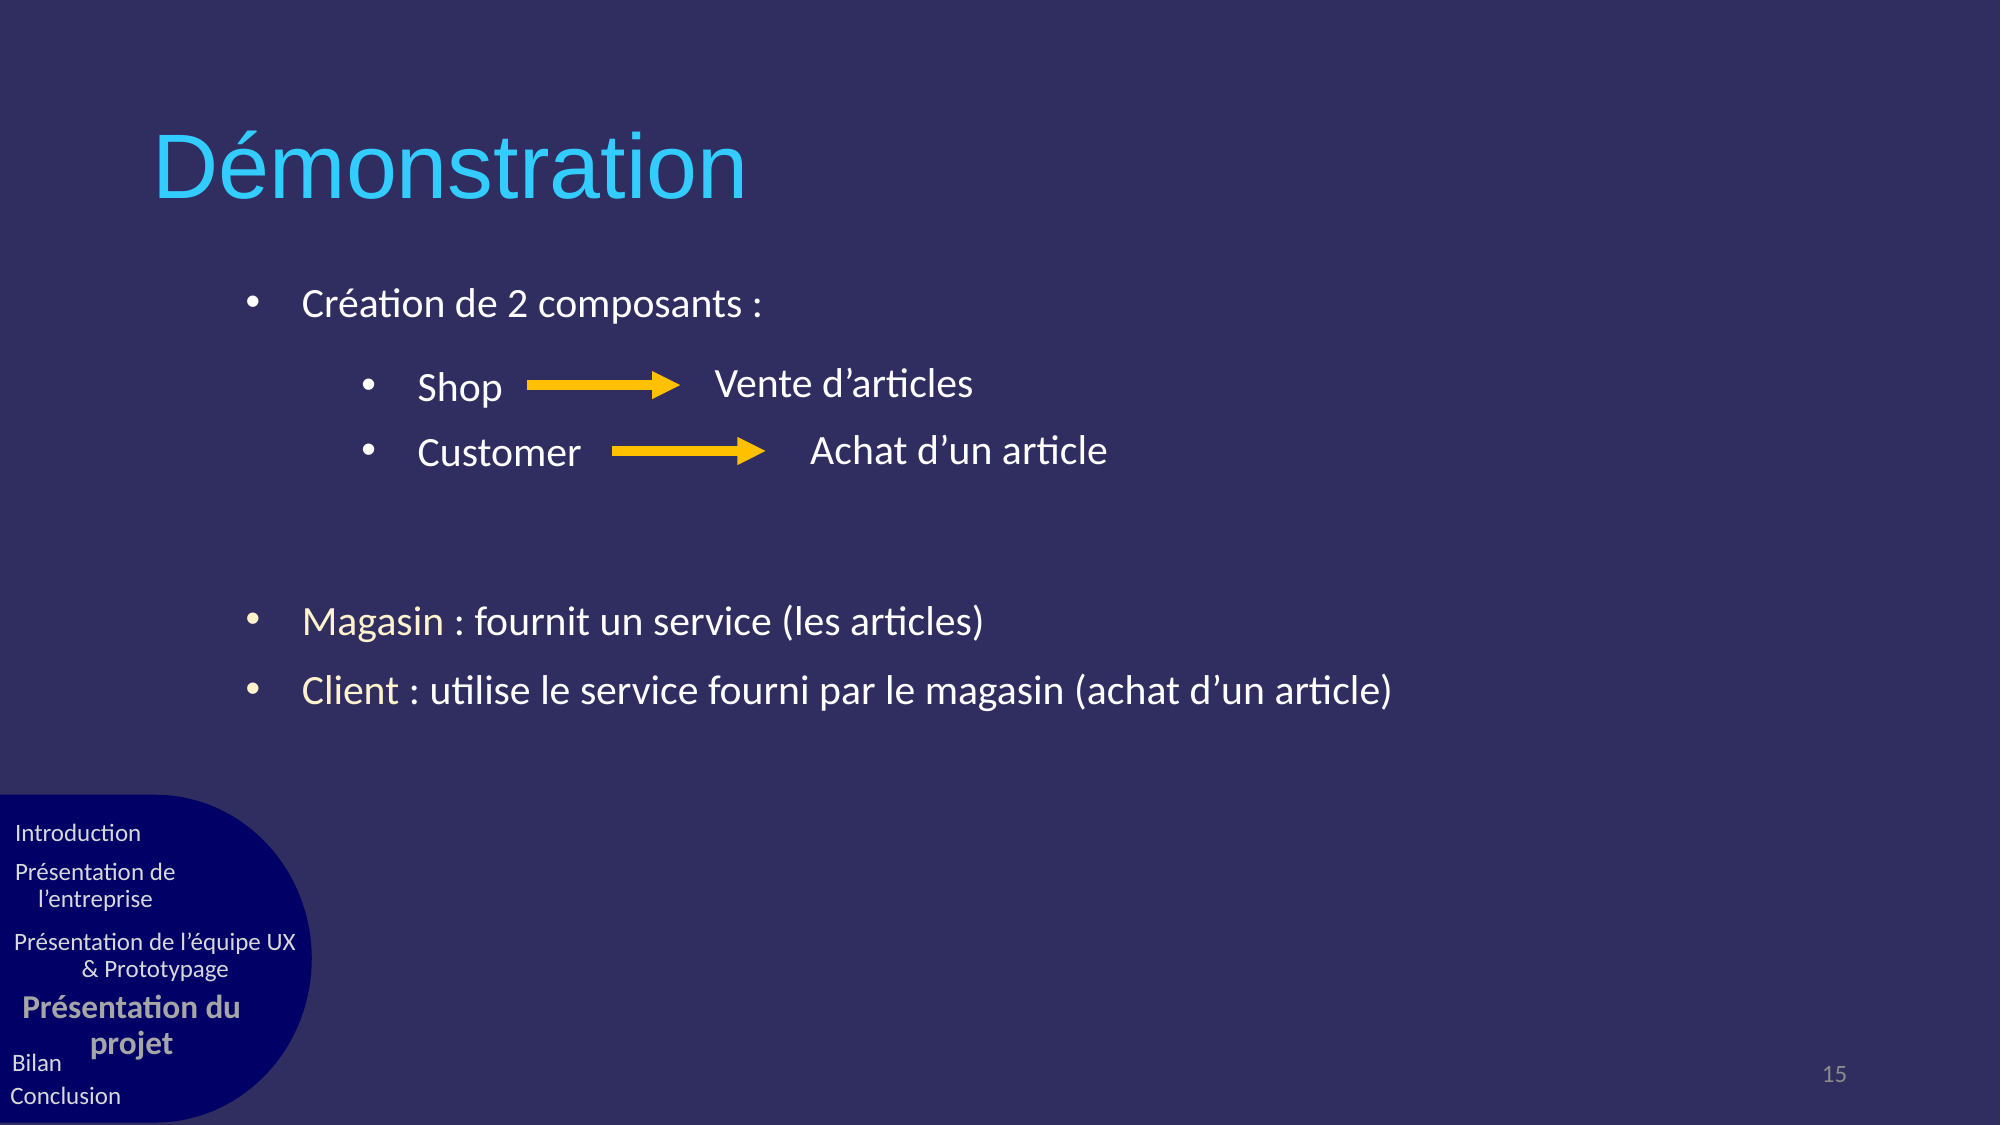

# Démonstration
Création de 2 composants :
Vente d’articles
Shop
Achat d’un article
Customer
Magasin : fournit un service (les articles)
Client : utilise le service fourni par le magasin (achat d’un article)

Introduction
Présentation de l’entreprise
Présentation de l’équipe UX & Prototypage
Présentation du projet
Bilan
Conclusion
15